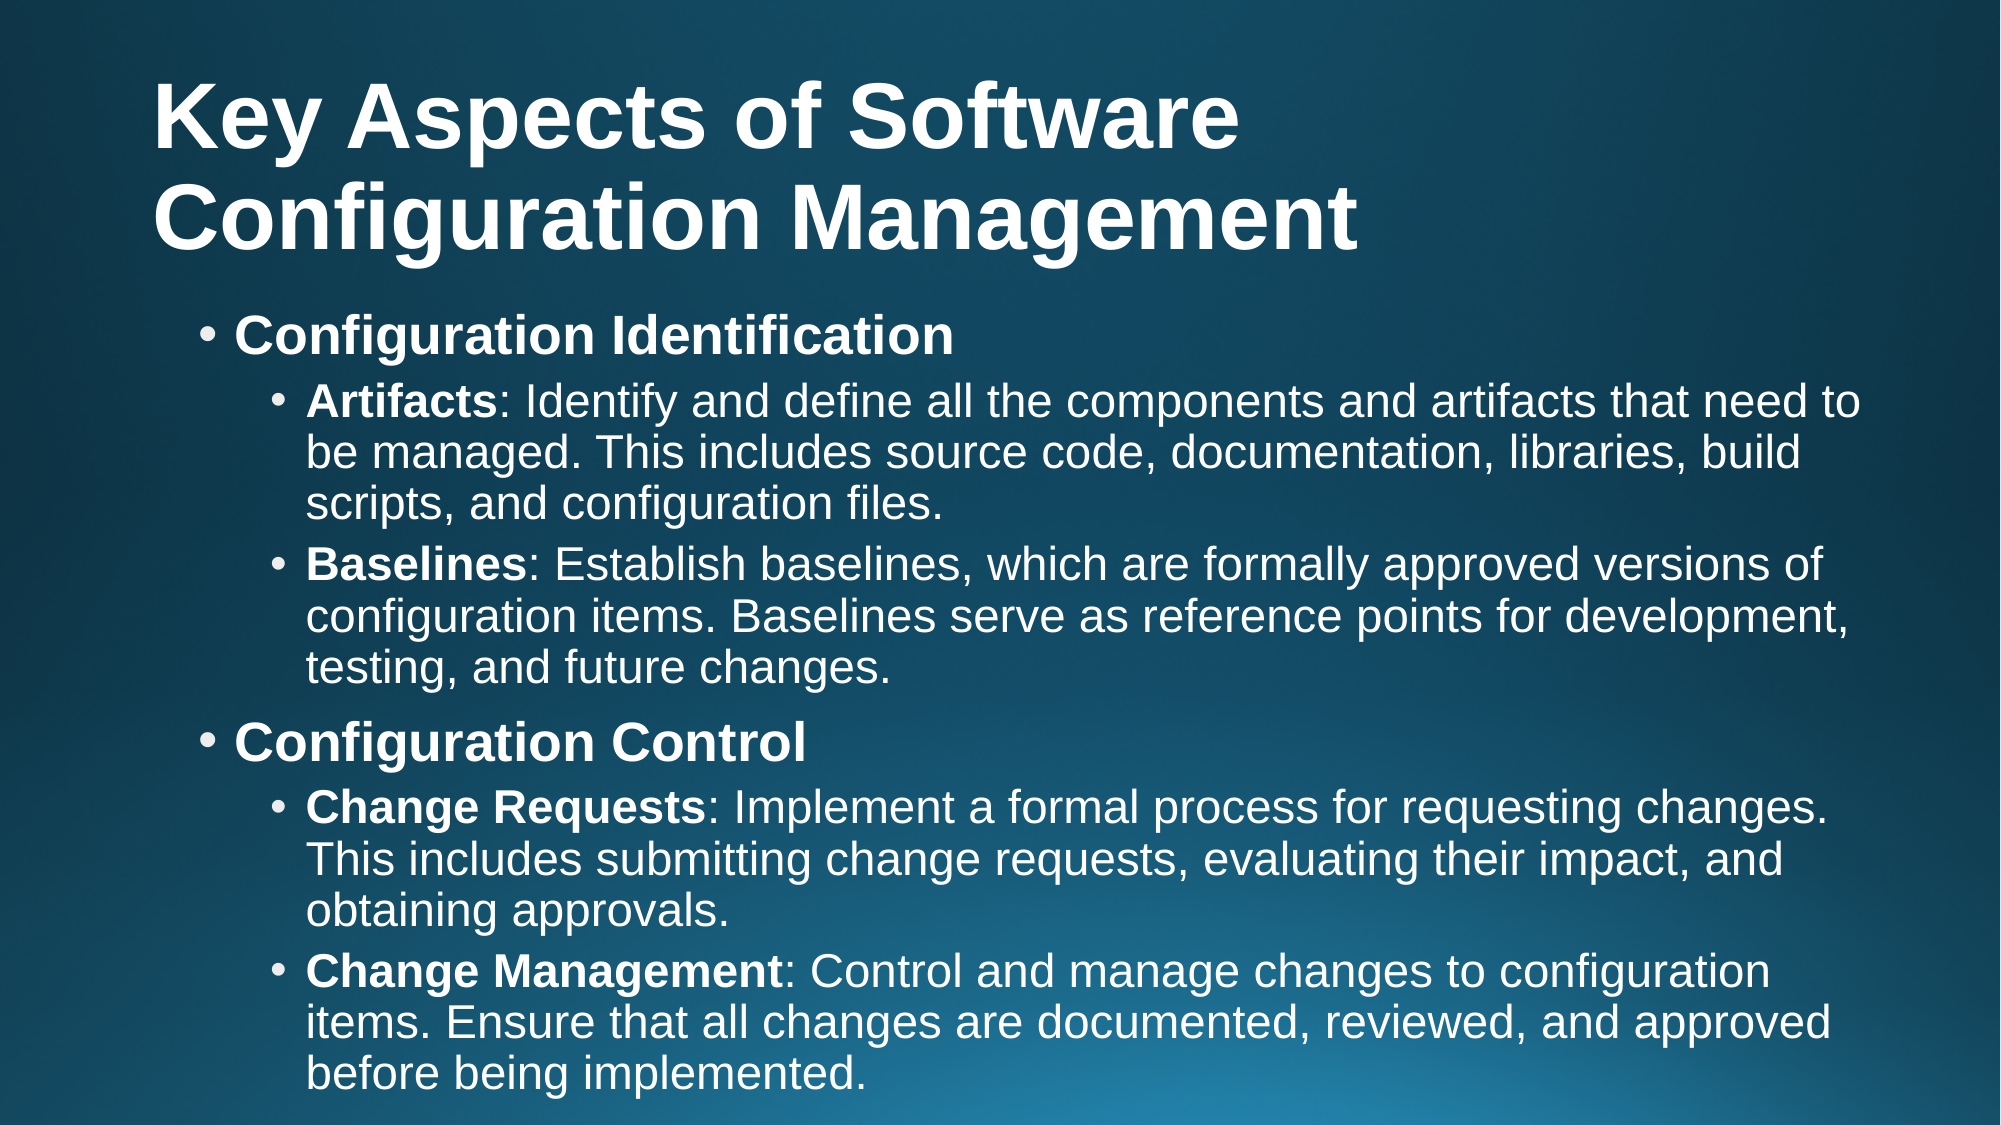

# Key Aspects of Software Configuration Management
Configuration Identification
Artifacts: Identify and define all the components and artifacts that need to be managed. This includes source code, documentation, libraries, build scripts, and configuration files.
Baselines: Establish baselines, which are formally approved versions of configuration items. Baselines serve as reference points for development, testing, and future changes.
Configuration Control
Change Requests: Implement a formal process for requesting changes. This includes submitting change requests, evaluating their impact, and obtaining approvals.
Change Management: Control and manage changes to configuration items. Ensure that all changes are documented, reviewed, and approved before being implemented.